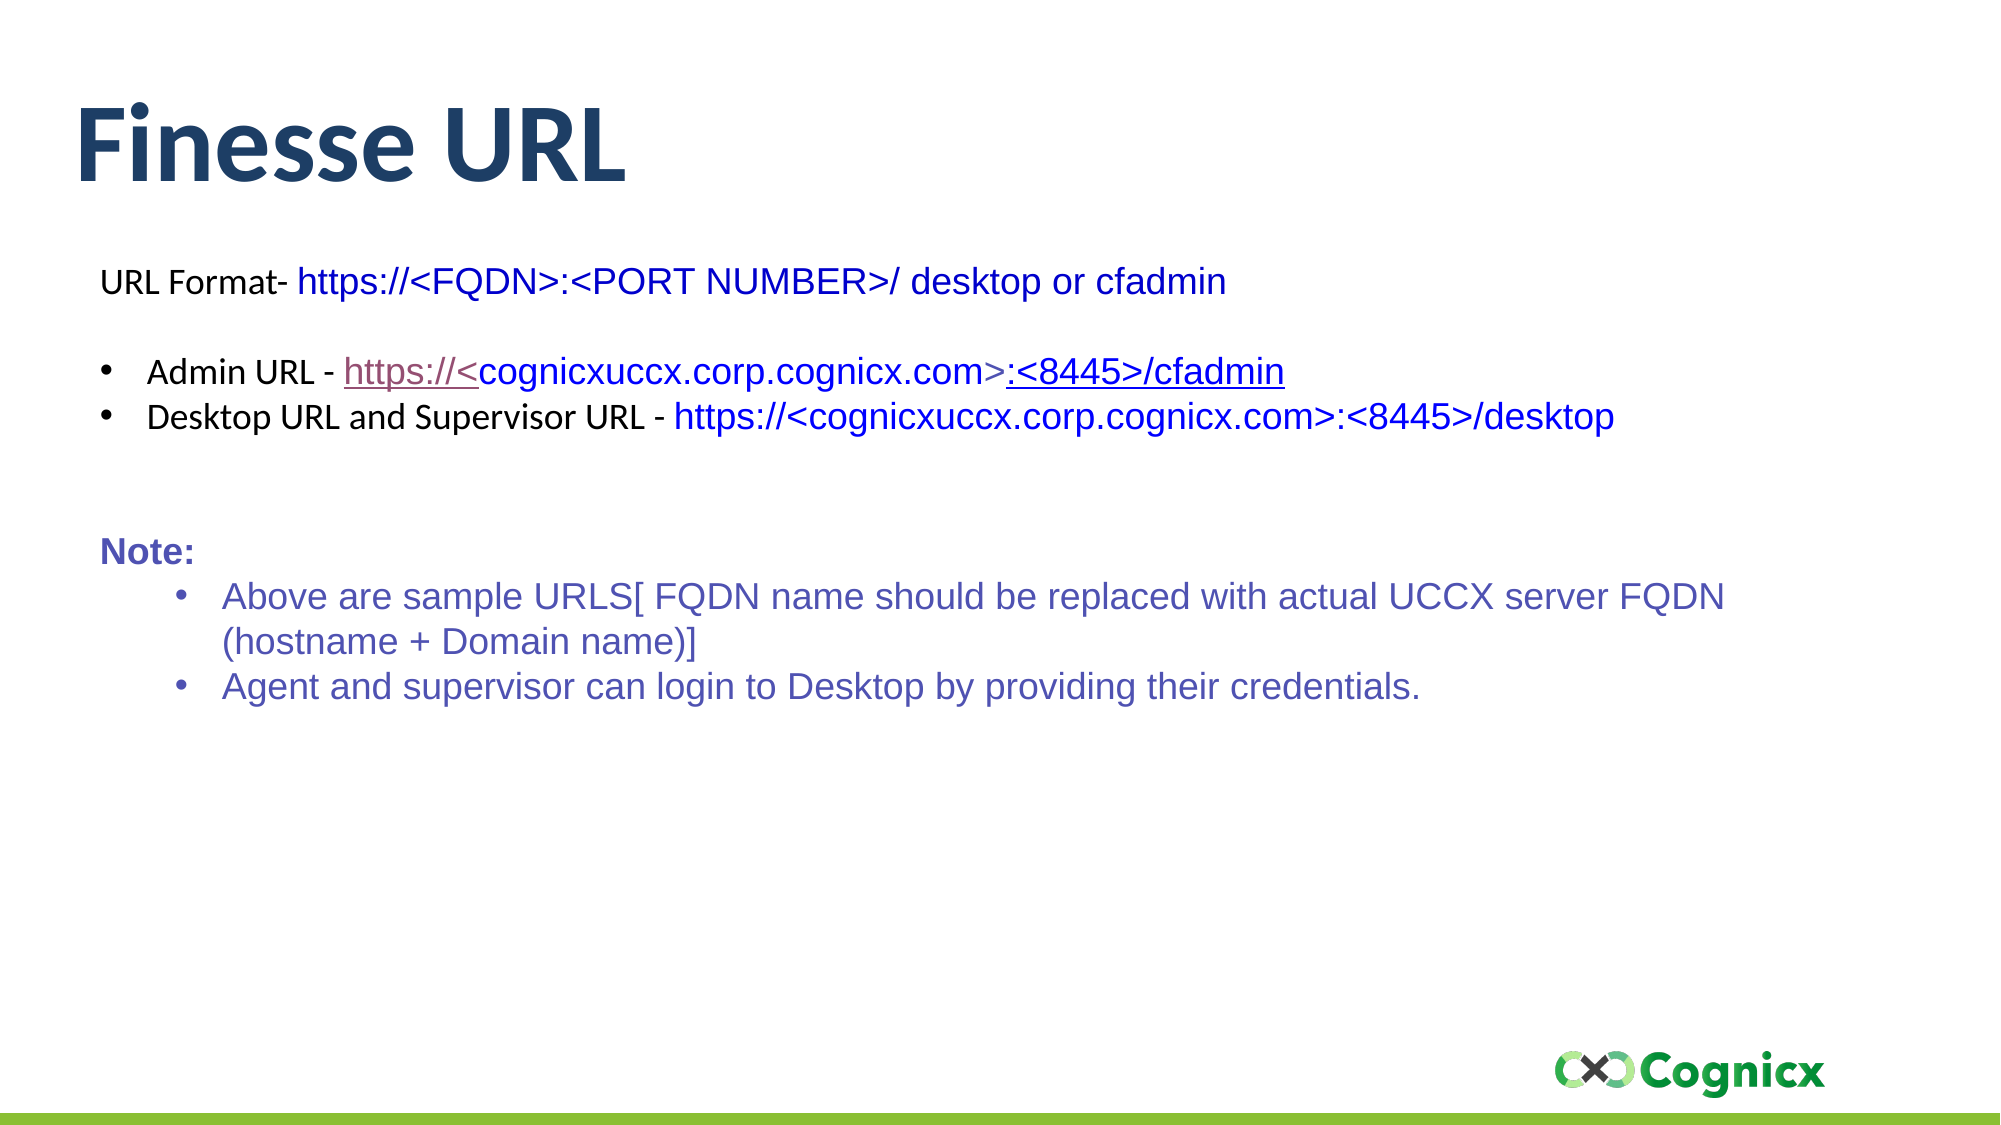

# Finesse URL
URL Format- https://<FQDN>:<PORT NUMBER>/ desktop or cfadmin

Admin URL - https://<cognicxuccx.corp.cognicx.com>:<8445>/cfadmin
Desktop URL and Supervisor URL - https://<cognicxuccx.corp.cognicx.com>:<8445>/desktop

Note:
Above are sample URLS[ FQDN name should be replaced with actual UCCX server FQDN (hostname + Domain name)]
Agent and supervisor can login to Desktop by providing their credentials.